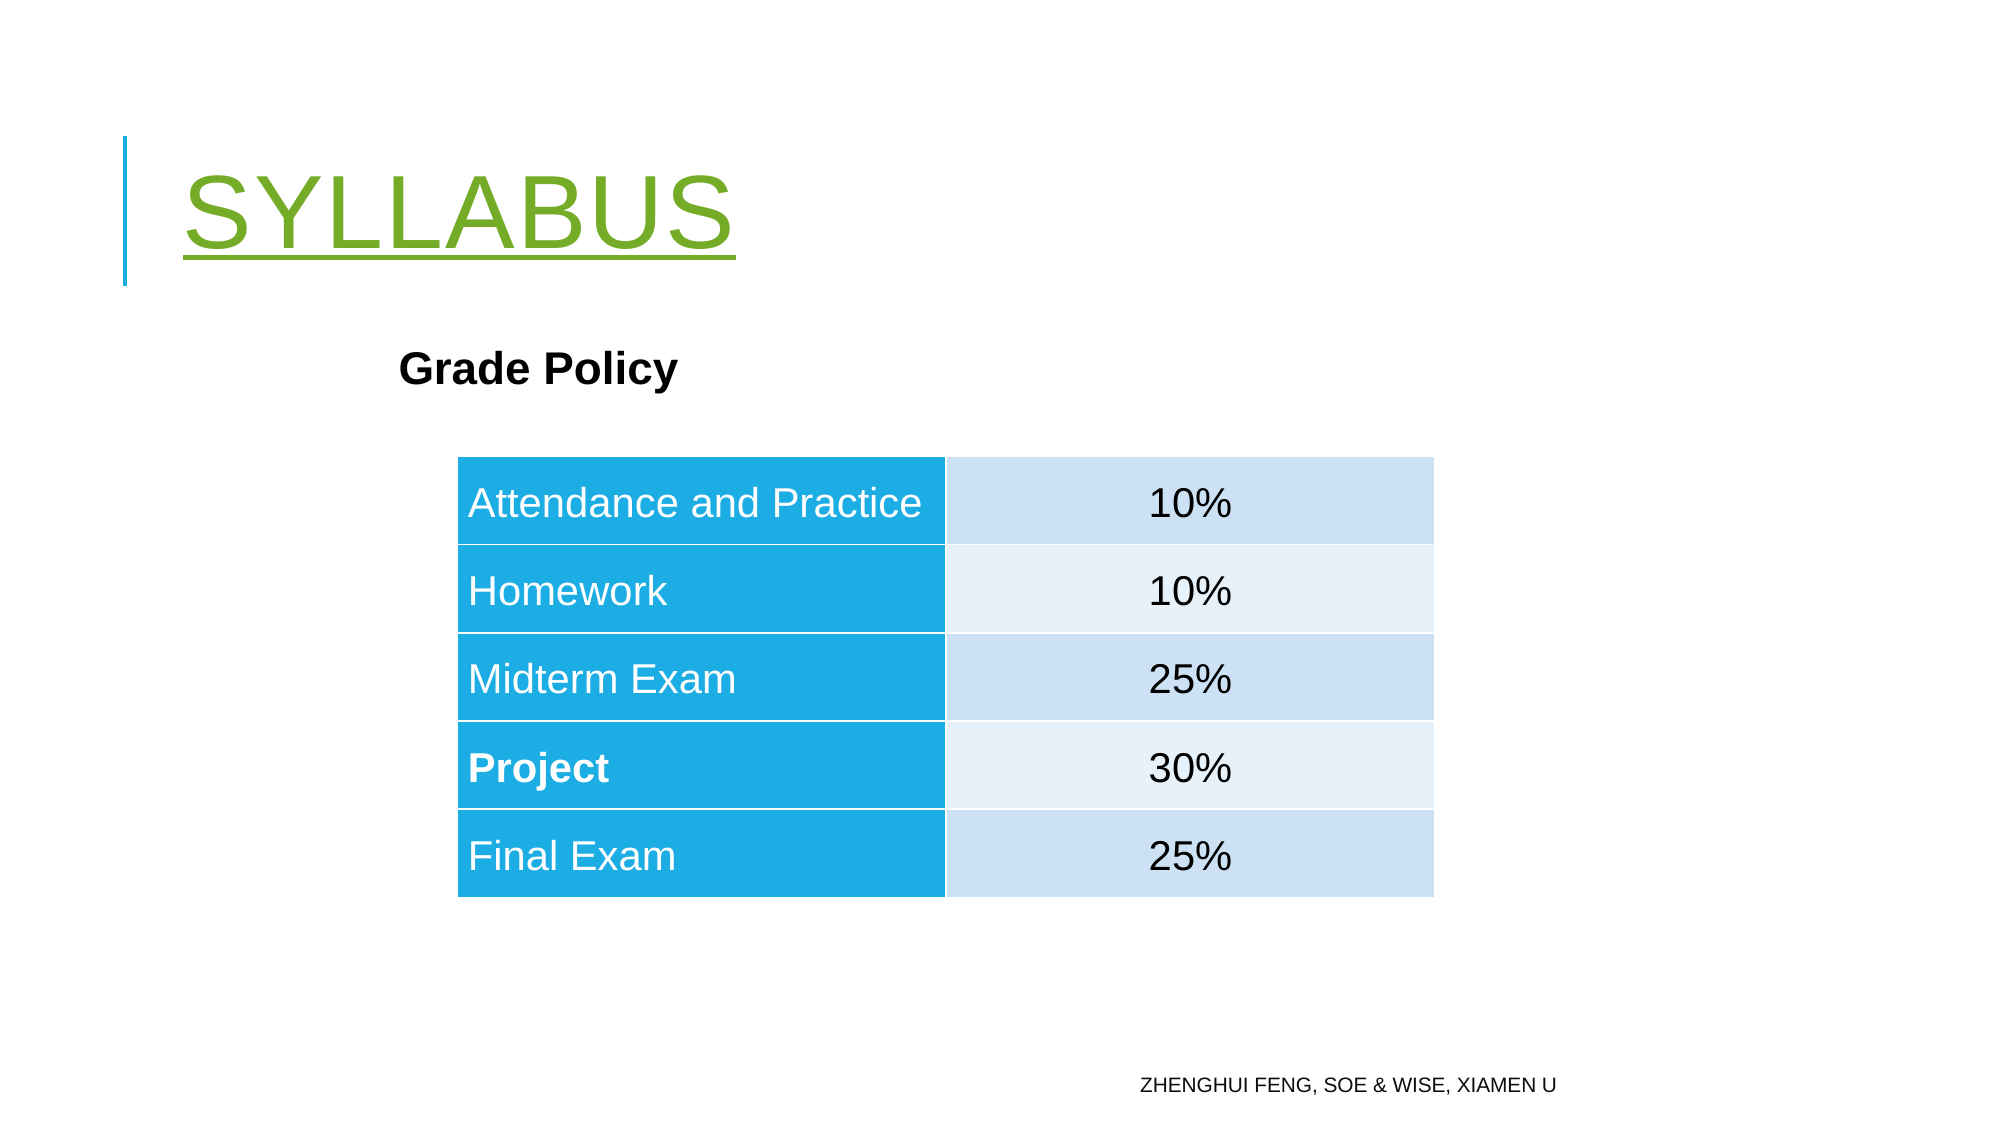

# Syllabus
Grade Policy

| Attendance and Practice | 10% |
| --- | --- |
| Homework | 10% |
| Midterm Exam | 25% |
| Project | 30% |
| Final Exam | 25% |
Zhenghui Feng, SOE & WISE, Xiamen U